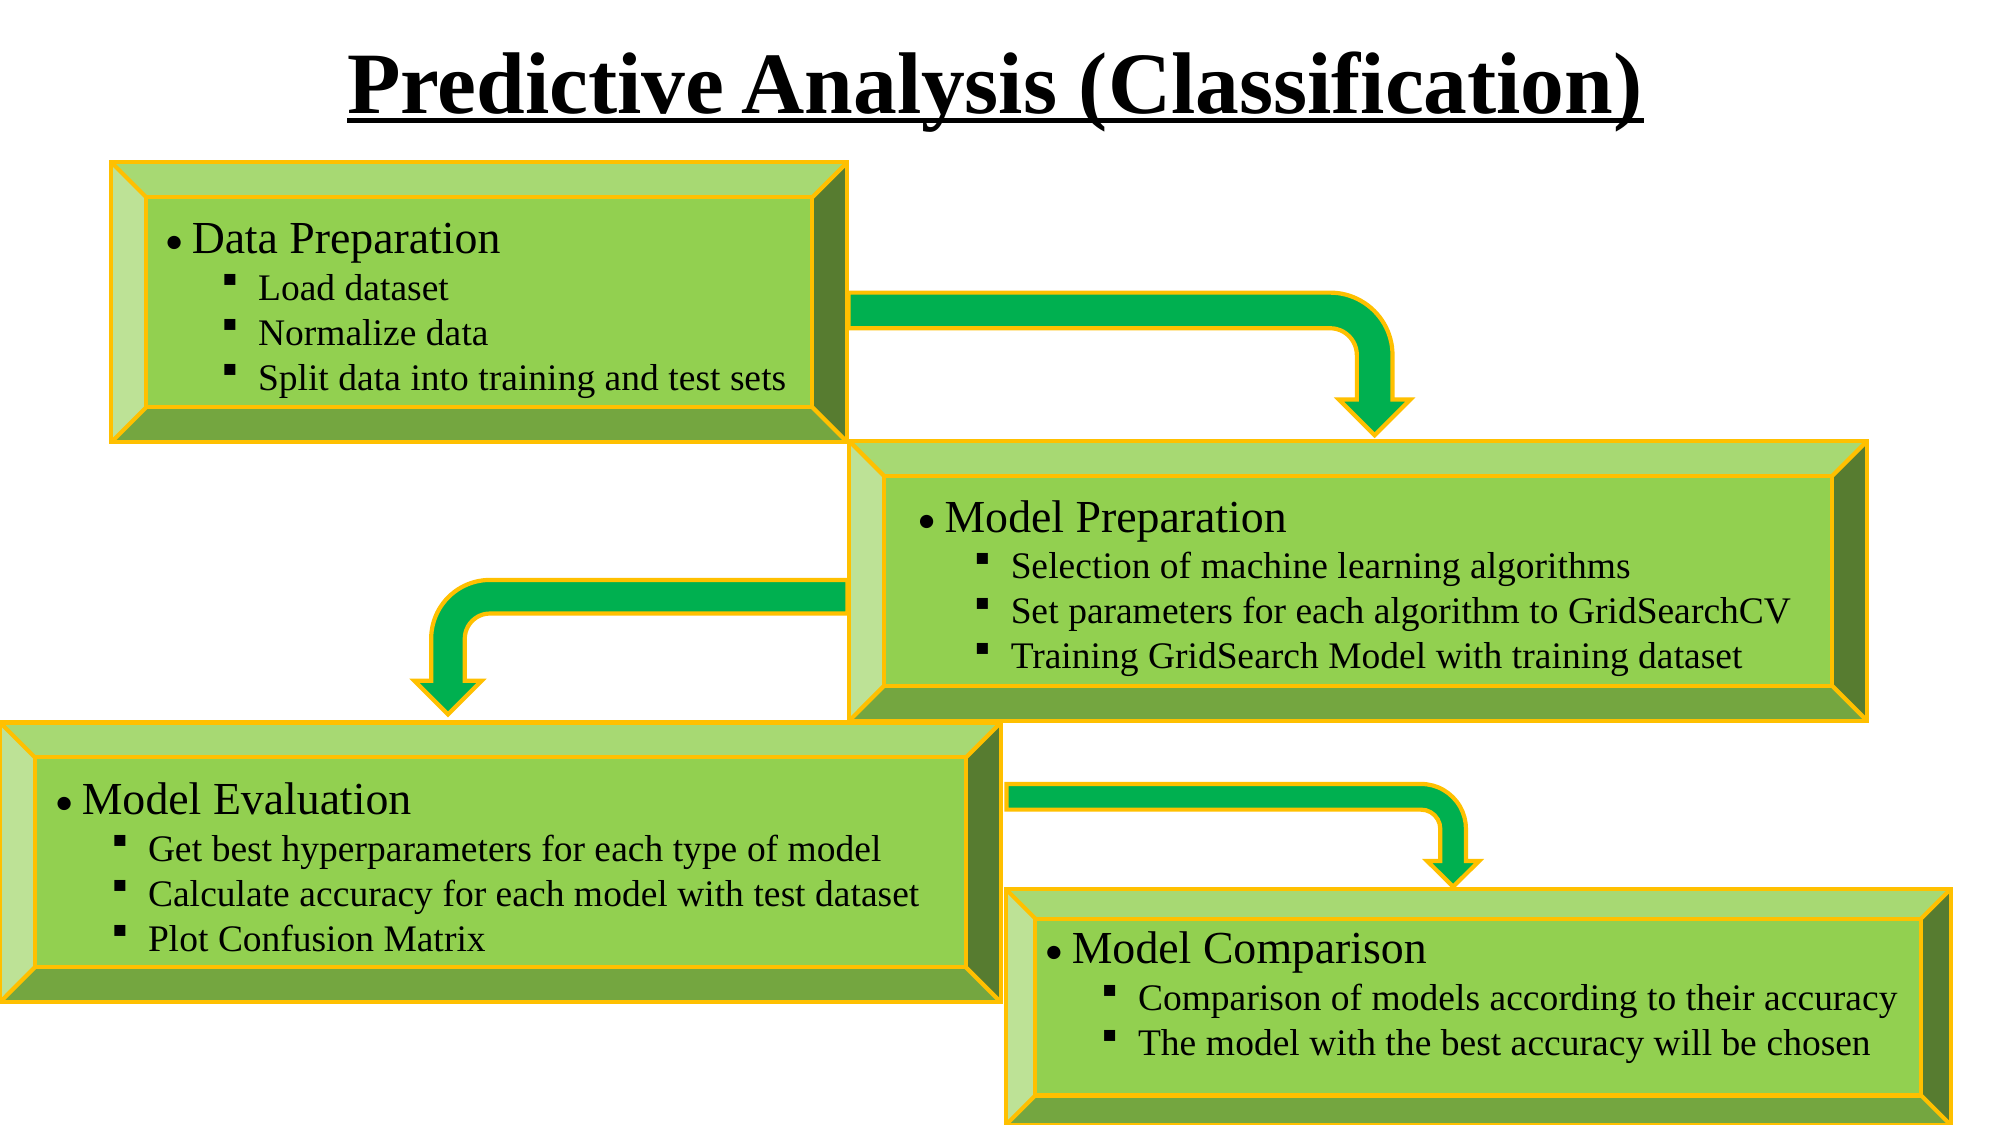

# Predictive Analysis (Classification)

• Data Preparation
Load dataset
Normalize data
Split data into training and test sets

• Model Preparation
Selection of machine learning algorithms
Set parameters for each algorithm to GridSearchCV
Training GridSearch Model with training dataset

• Model Evaluation
Get best hyperparameters for each type of model
Calculate accuracy for each model with test dataset
Plot Confusion Matrix

• Model Comparison
Comparison of models according to their accuracy
The model with the best accuracy will be chosen